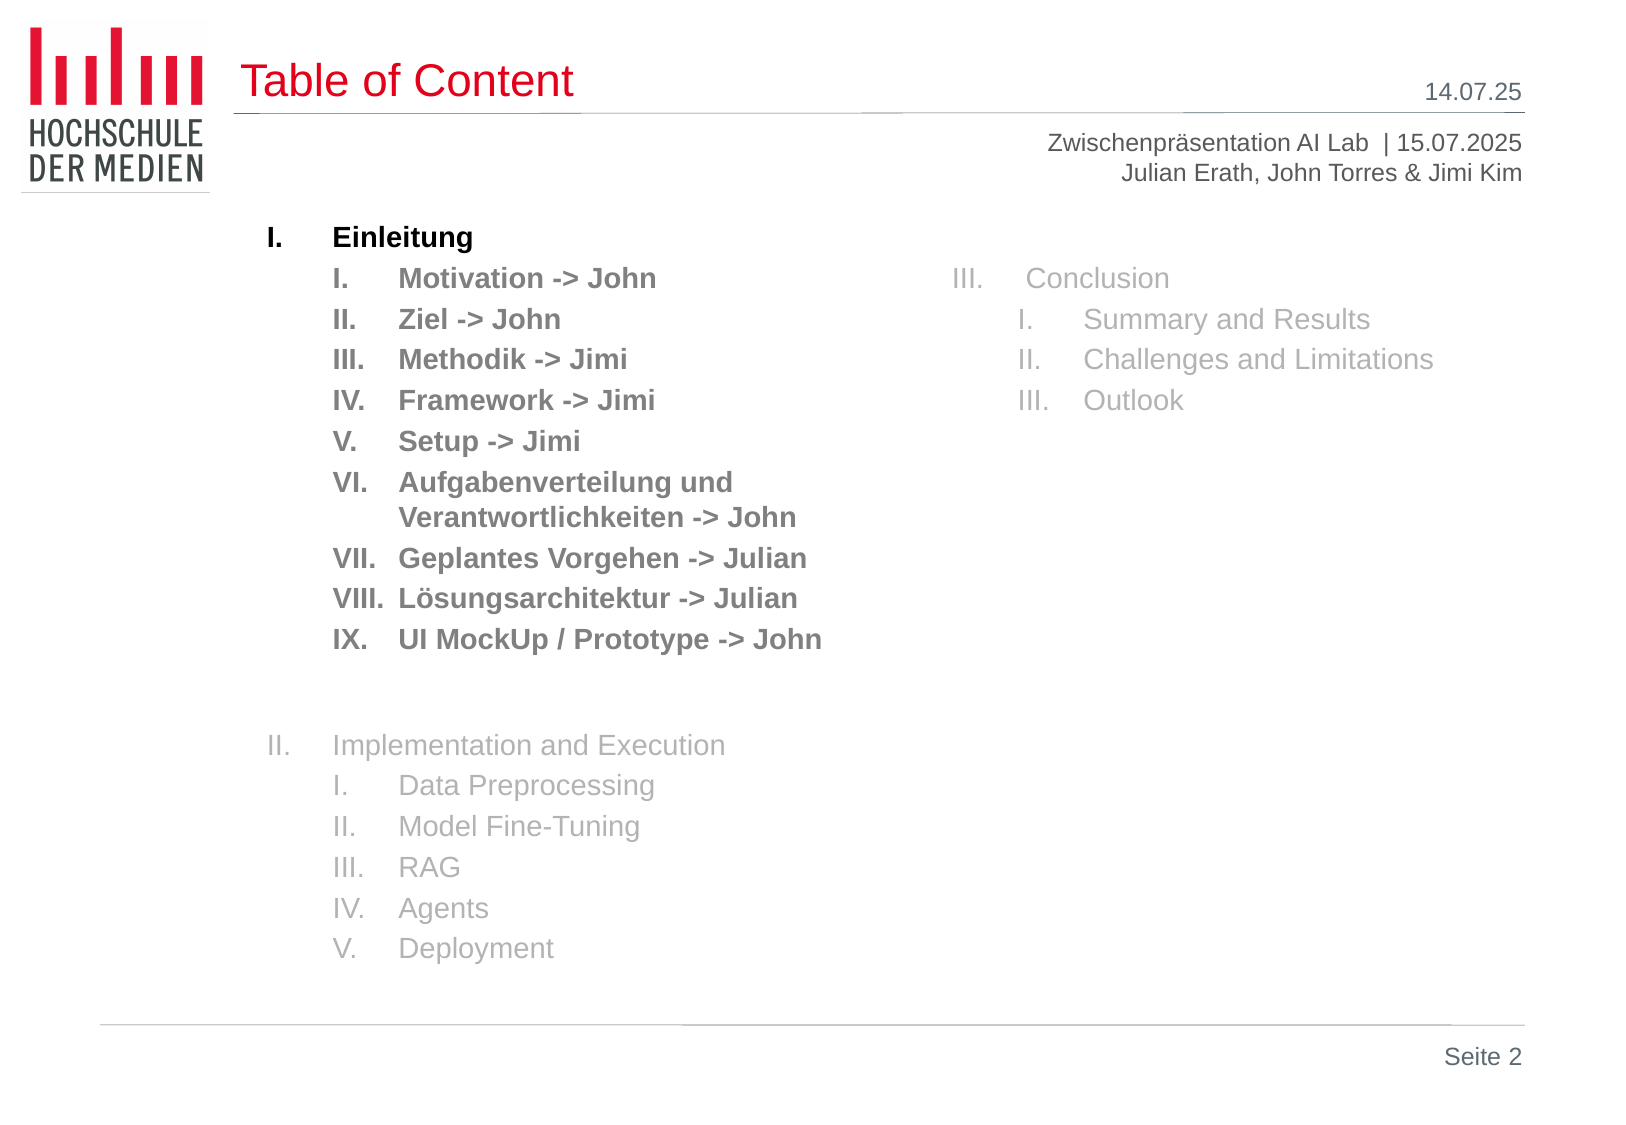

# Table of Content
14.07.25
Einleitung
Motivation -> John
Ziel -> John
Methodik -> Jimi
Framework -> Jimi
Setup -> Jimi
Aufgabenverteilung und Verantwortlichkeiten -> John
Geplantes Vorgehen -> Julian
Lösungsarchitektur -> Julian
UI MockUp / Prototype -> John

Implementation and Execution
Data Preprocessing
Model Fine-Tuning
RAG
Agents
Deployment

 Conclusion
Summary and Results
Challenges and Limitations
Outlook
Seite 2